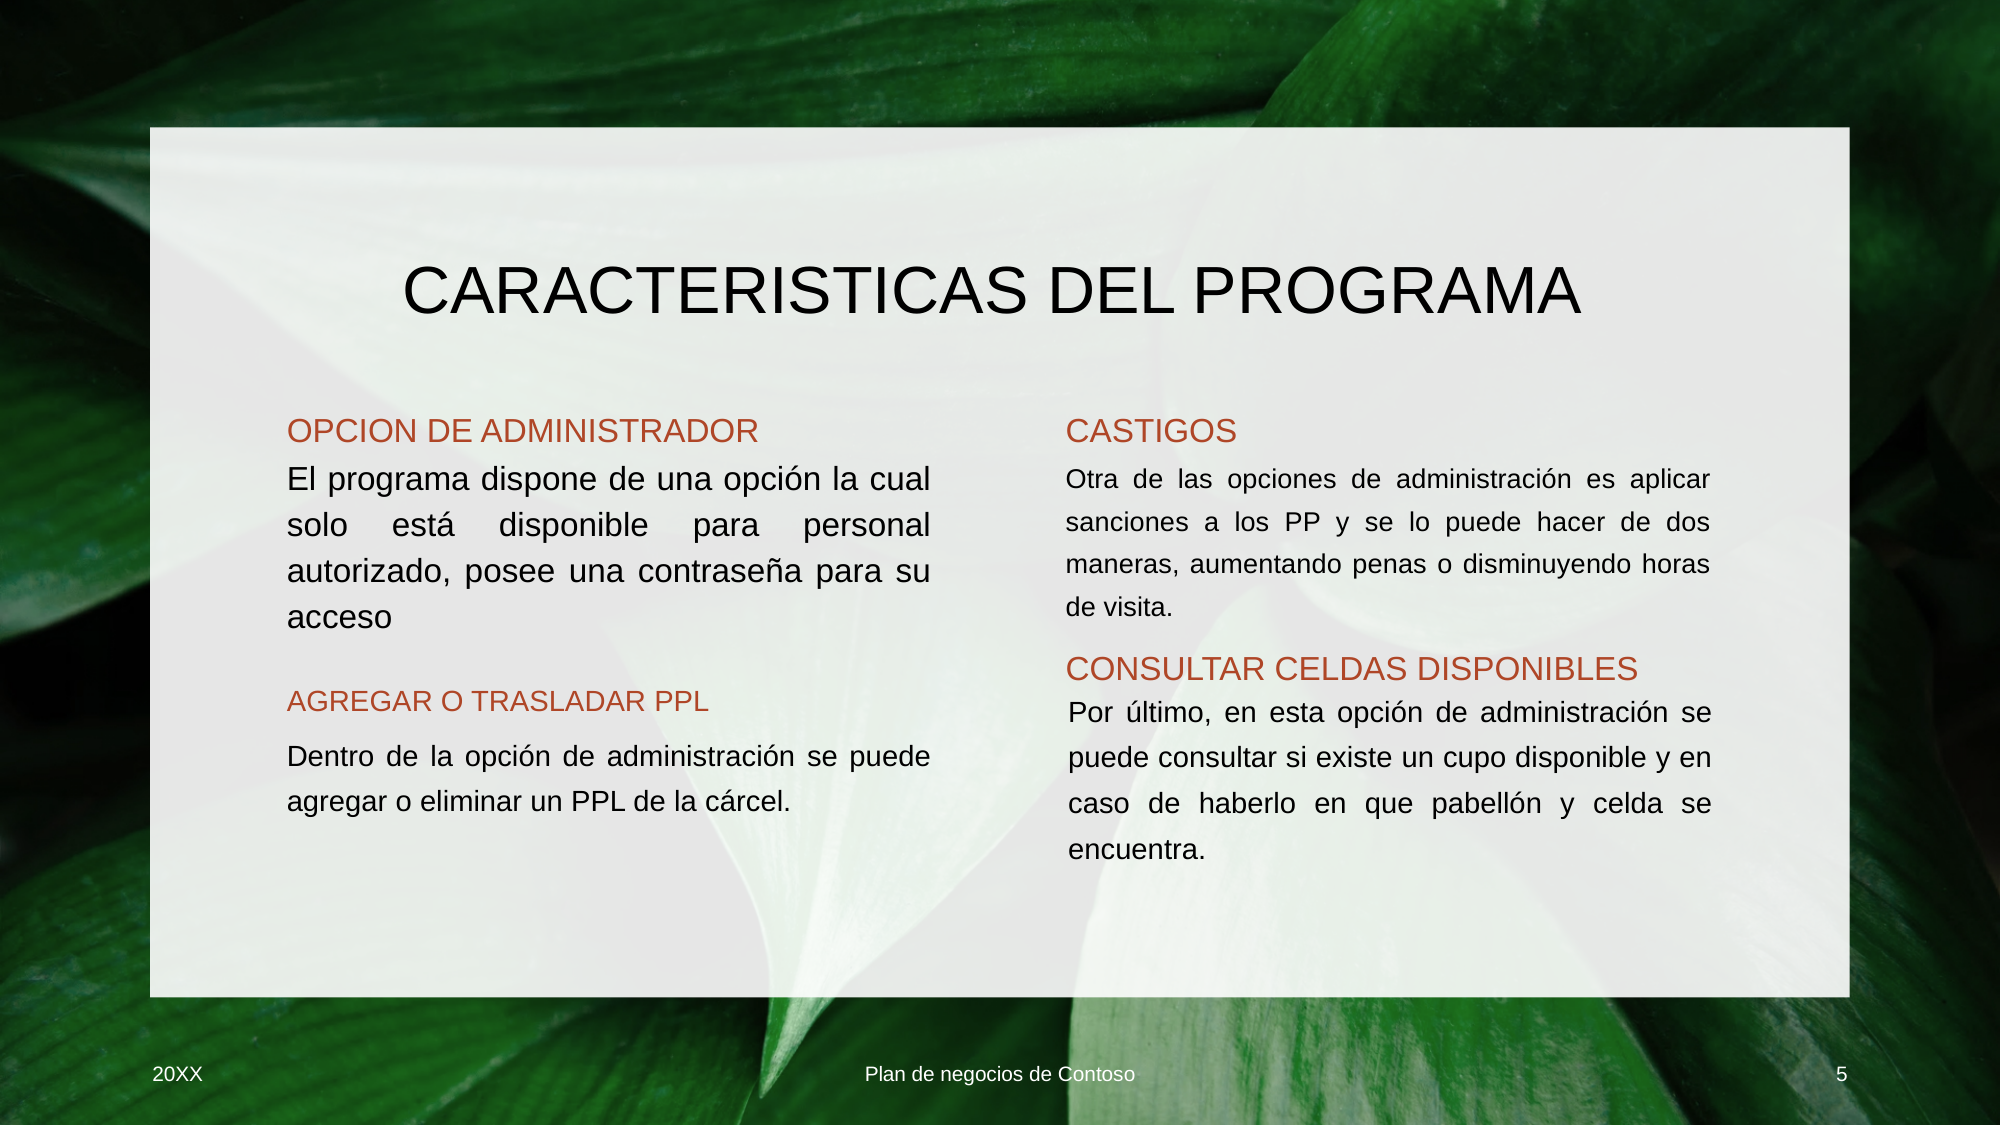

# CARACTERISTICAS DEL PROGRAMA
OPCION DE ADMINISTRADOR
CASTIGOS
El programa dispone de una opción la cual solo está disponible para personal autorizado, posee una contraseña para su acceso

Otra de las opciones de administración es aplicar sanciones a los PP y se lo puede hacer de dos maneras, aumentando penas o disminuyendo horas de visita.
CONSULTAR CELDAS DISPONIBLES
AGREGAR O TRASLADAR PPL
Por último, en esta opción de administración se puede consultar si existe un cupo disponible y en caso de haberlo en que pabellón y celda se encuentra.

Dentro de la opción de administración se puede agregar o eliminar un PPL de la cárcel.
20XX
Plan de negocios de Contoso
5